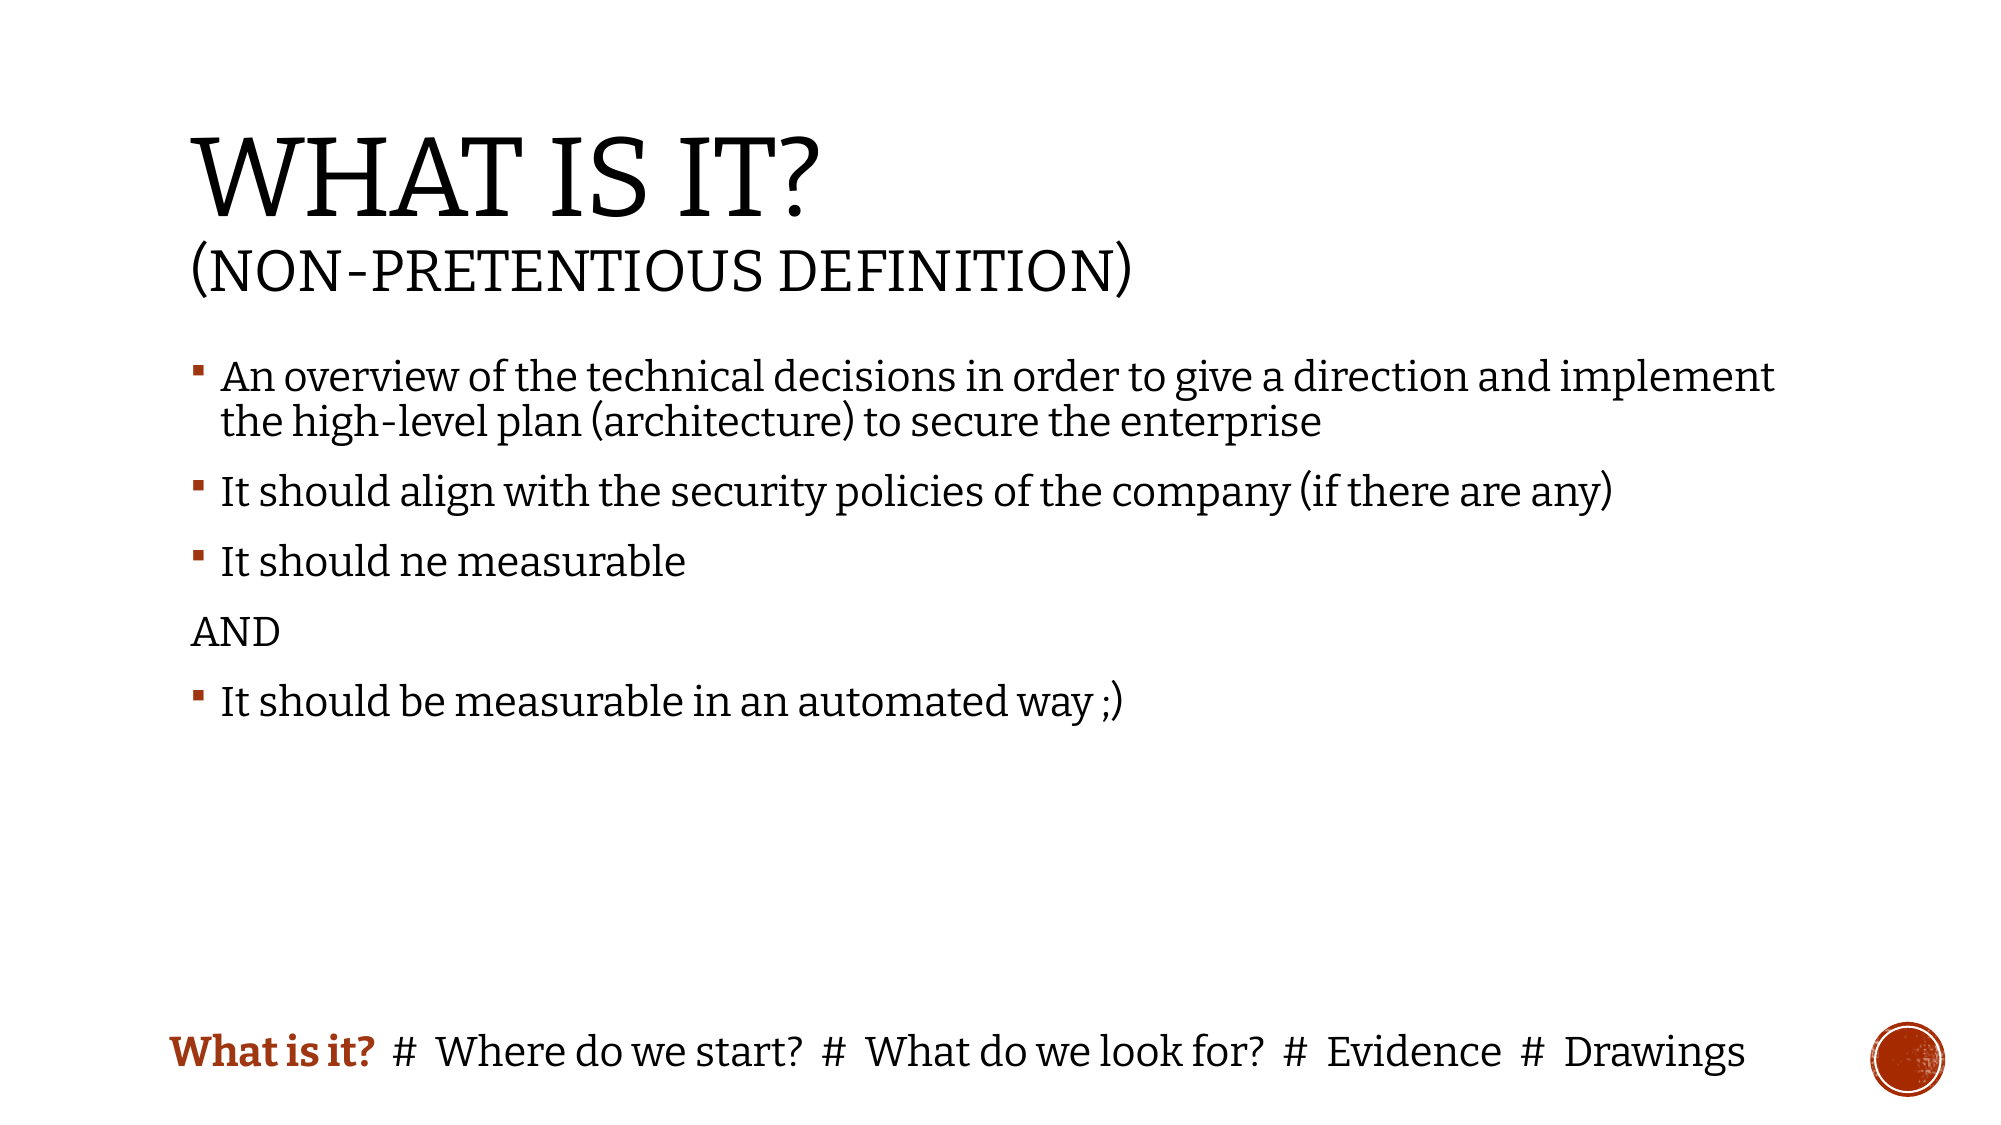

# What IS IT? (non-pretentious definition)
An overview of the technical decisions in order to give a direction and implement  the high-level plan (architecture) to secure the enterprise
It should align with the security policies of the company (if there are any)
It should ne measurable
AND
It should be measurable in an automated way ;)
What is it?  #  Where do we start?  #  What do we look for?  #  Evidence  #  Drawings